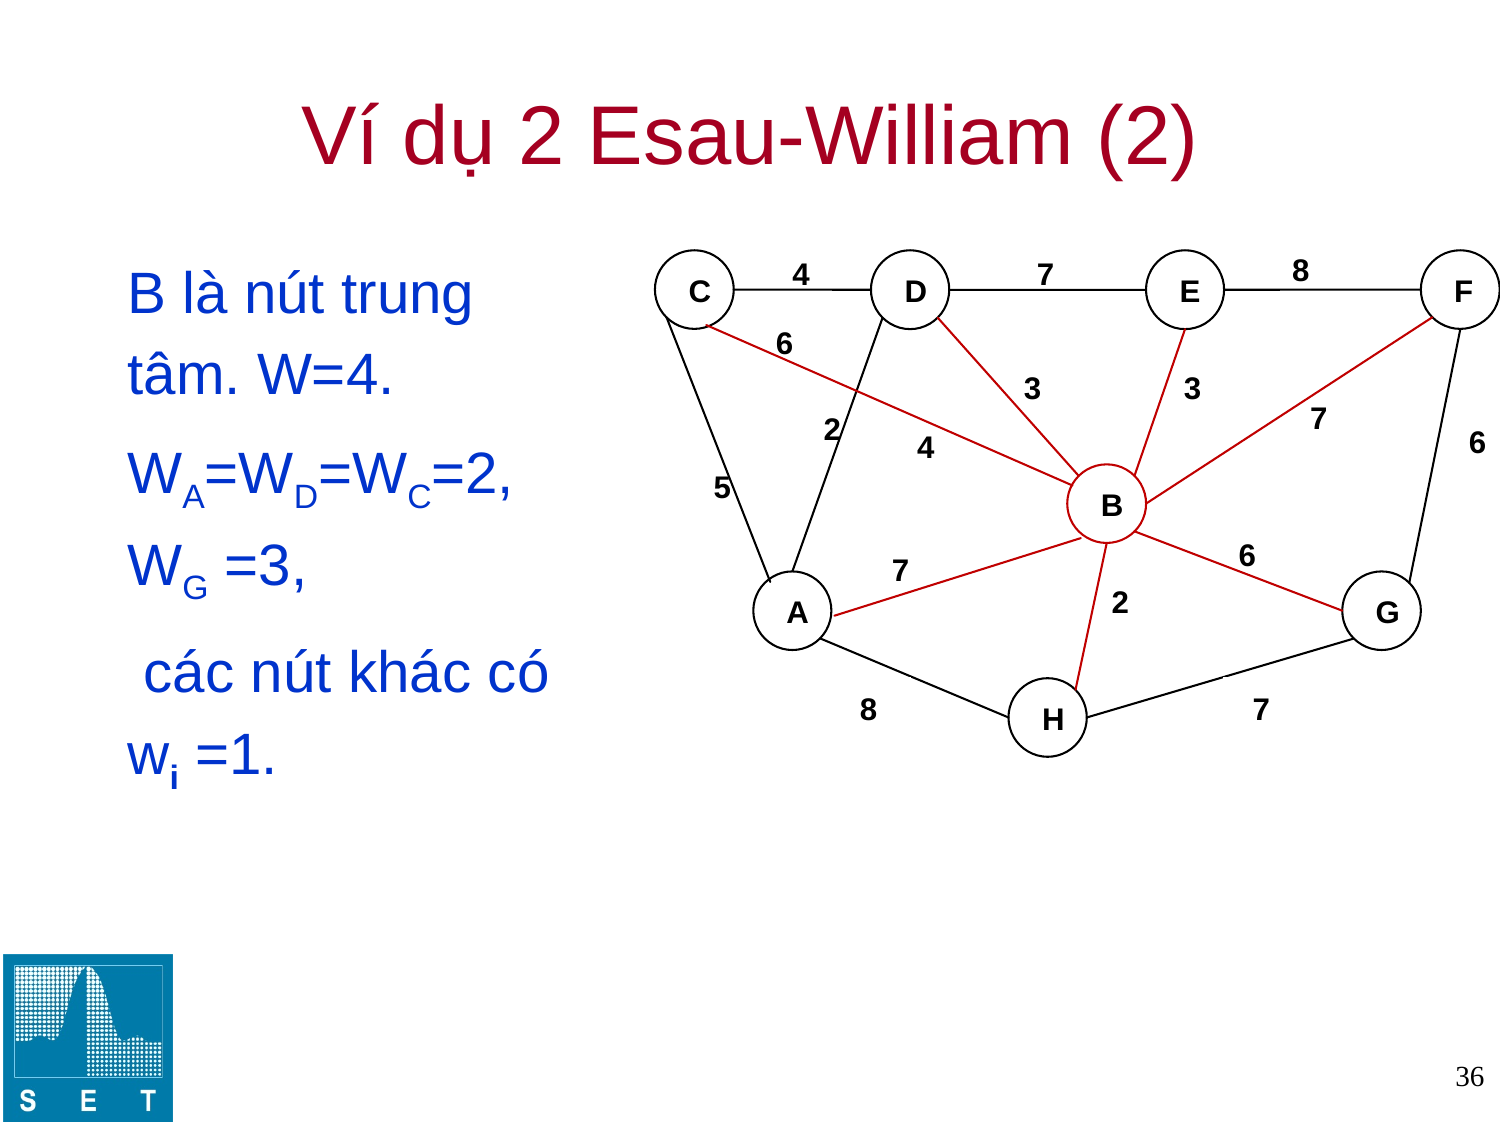

# Ví dụ 2 Esau-William (2)
B là nút trung tâm. W=4.
WA=WD=WC=2, WG =3,
 các nút khác có wi =1.

8

4

7

C

D

E

F

6

3

3

7

2

6

4

5

B

6

7

2

A

G

8

7

H

36